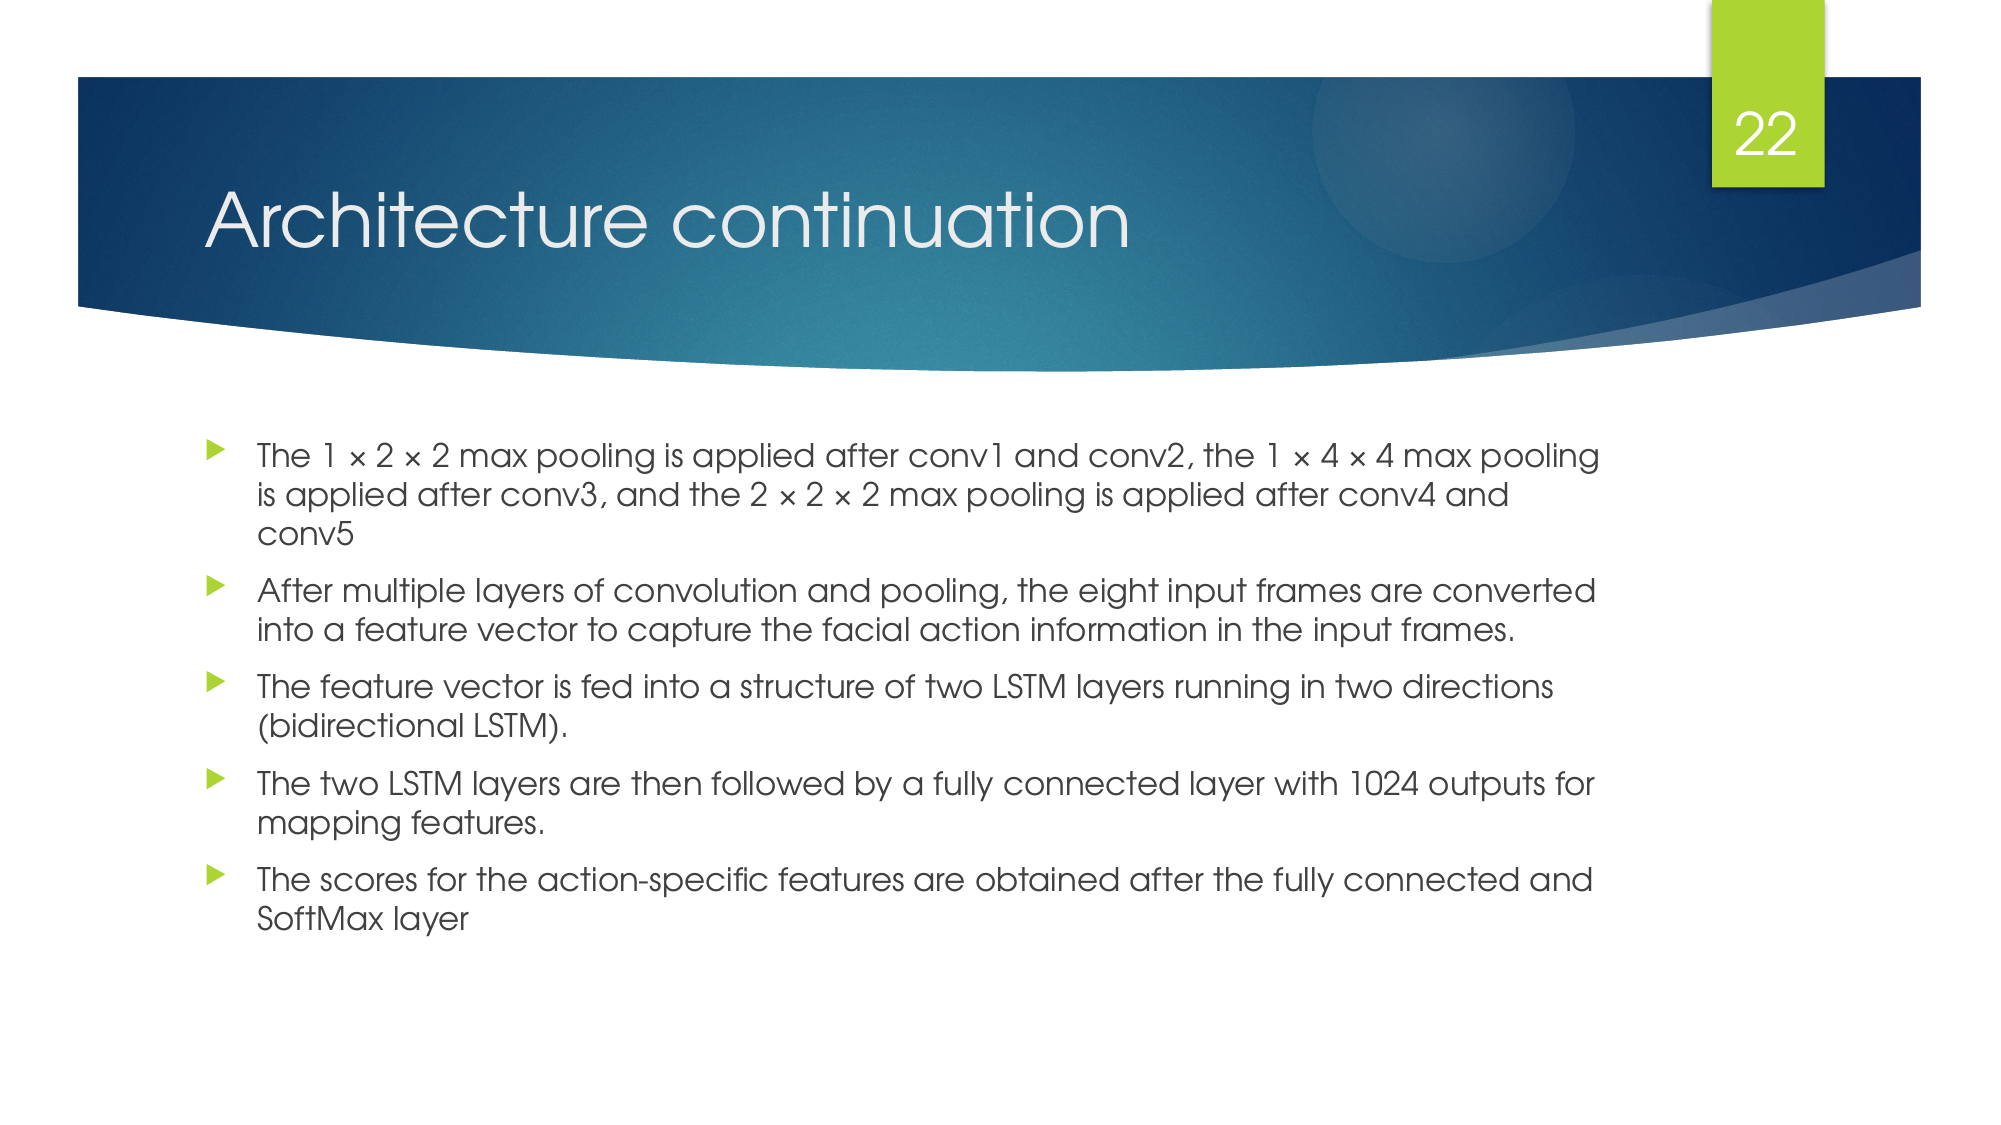

22
# Architecture continuation
The 1 × 2 × 2 max pooling is applied after conv1 and conv2, the 1 × 4 × 4 max pooling is applied after conv3, and the 2 × 2 × 2 max pooling is applied after conv4 and conv5
After multiple layers of convolution and pooling, the eight input frames are converted into a feature vector to capture the facial action information in the input frames.
The feature vector is fed into a structure of two LSTM layers running in two directions (bidirectional LSTM).
The two LSTM layers are then followed by a fully connected layer with 1024 outputs for mapping features.
The scores for the action-specific features are obtained after the fully connected and SoftMax layer